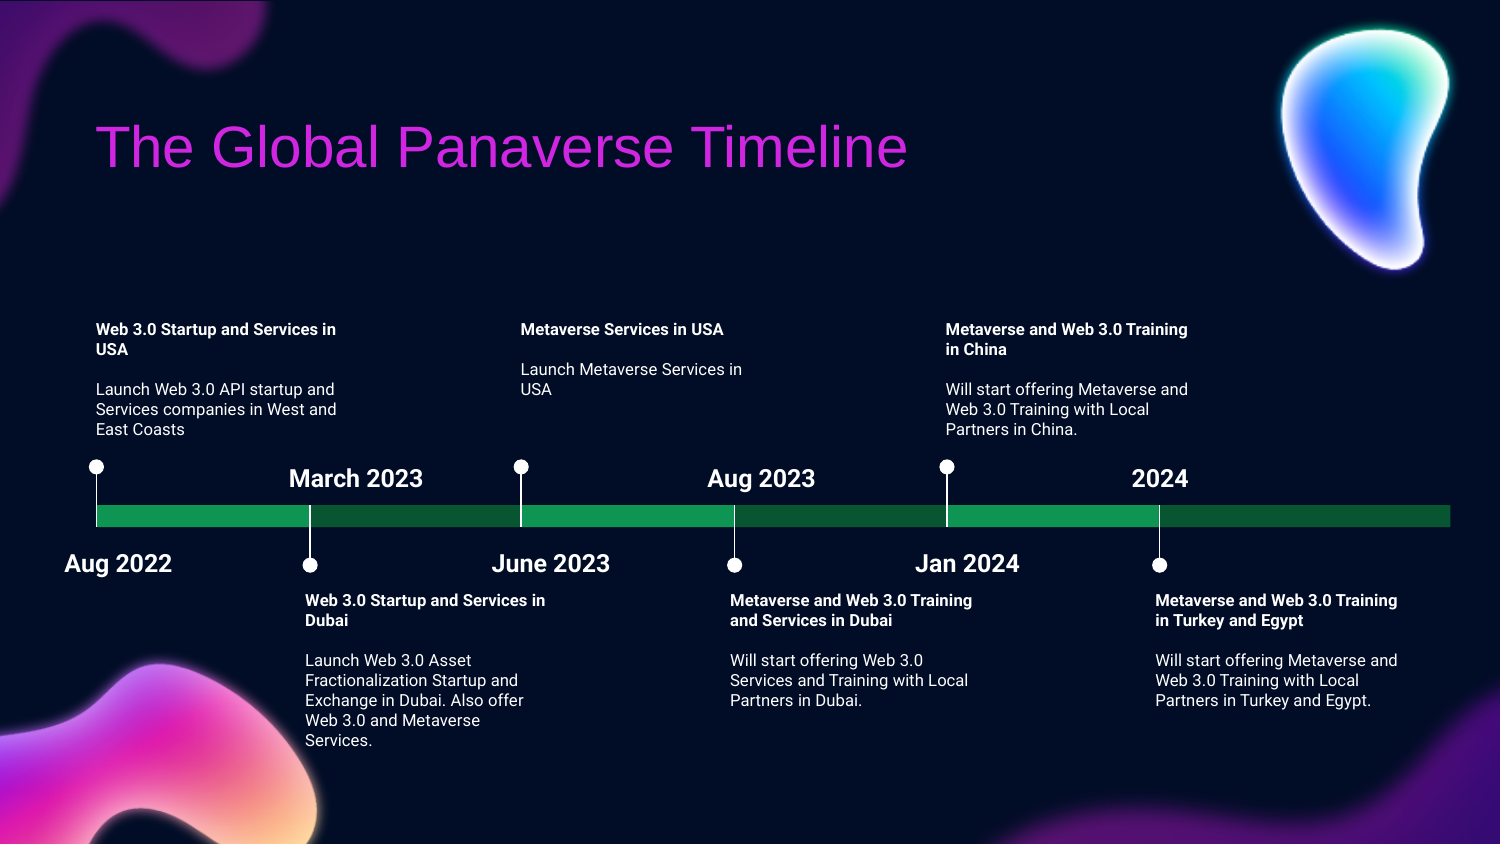

The Global Panaverse Timeline
Web 3.0 Startup and Services in USA

Launch Web 3.0 API startup and Services companies in West and East Coasts

Aug 2022
Metaverse Services in USA

Launch Metaverse Services in USA

June 2023
Metaverse and Web 3.0 Training in China

Will start offering Metaverse and Web 3.0 Training with Local Partners in China.

Jan 2024
2024

Metaverse and Web 3.0 Training in Turkey and Egypt

Will start offering Metaverse and Web 3.0 Training with Local Partners in Turkey and Egypt.

March 2023

Web 3.0 Startup and Services in Dubai

Launch Web 3.0 Asset Fractionalization Startup and Exchange in Dubai. Also offer Web 3.0 and Metaverse Services.
Aug 2023

Metaverse and Web 3.0 Training and Services in Dubai

Will start offering Web 3.0 Services and Training with Local Partners in Dubai.